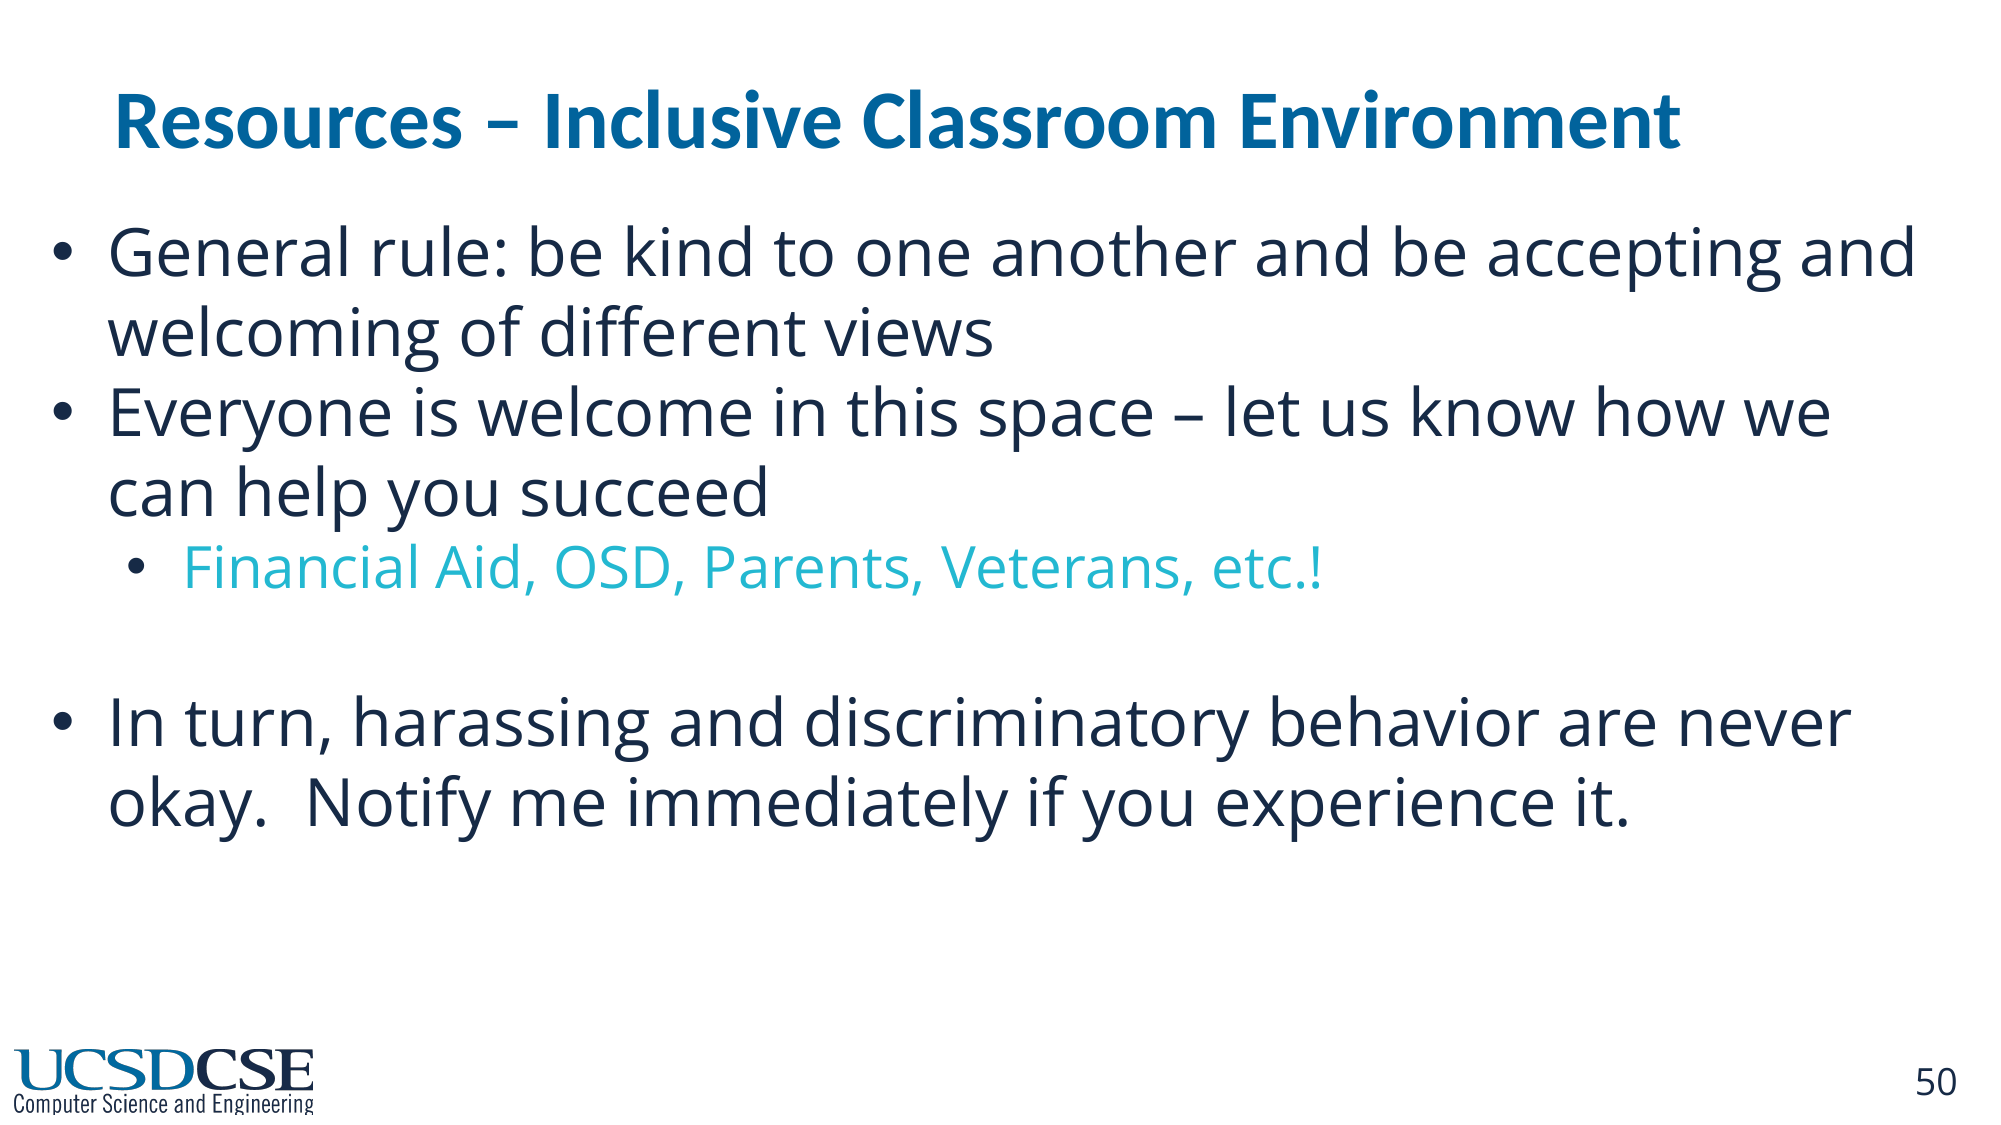

# Resources – Inclusive Classroom Environment
General rule: be kind to one another and be accepting and welcoming of different views
Everyone is welcome in this space – let us know how we can help you succeed
Financial Aid, OSD, Parents, Veterans, etc.!

In turn, harassing and discriminatory behavior are never okay.  Notify me immediately if you experience it.